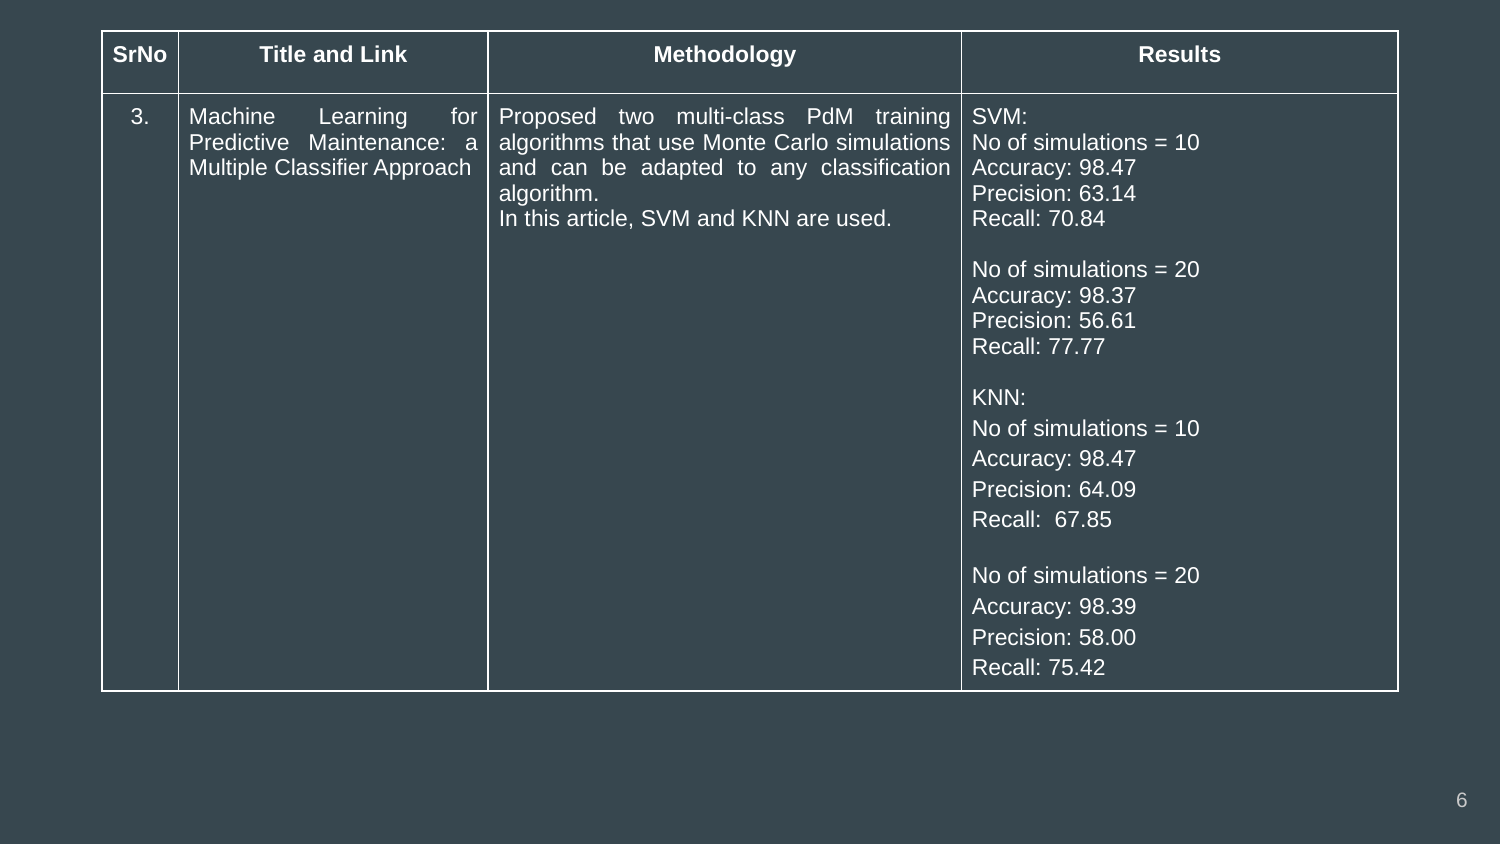

| SrNo | Title and Link | Methodology | Results |
| --- | --- | --- | --- |
| 3. | Machine Learning for Predictive Maintenance: a Multiple Classifier Approach | Proposed two multi-class PdM training algorithms that use Monte Carlo simulations and can be adapted to any classification algorithm. In this article, SVM and KNN are used. | SVM: No of simulations = 10 Accuracy: 98.47 Precision: 63.14 Recall: 70.84 No of simulations = 20 Accuracy: 98.37 Precision: 56.61 Recall: 77.77 KNN: No of simulations = 10 Accuracy: 98.47 Precision: 64.09 Recall: 67.85 No of simulations = 20 Accuracy: 98.39 Precision: 58.00 Recall: 75.42 |
6